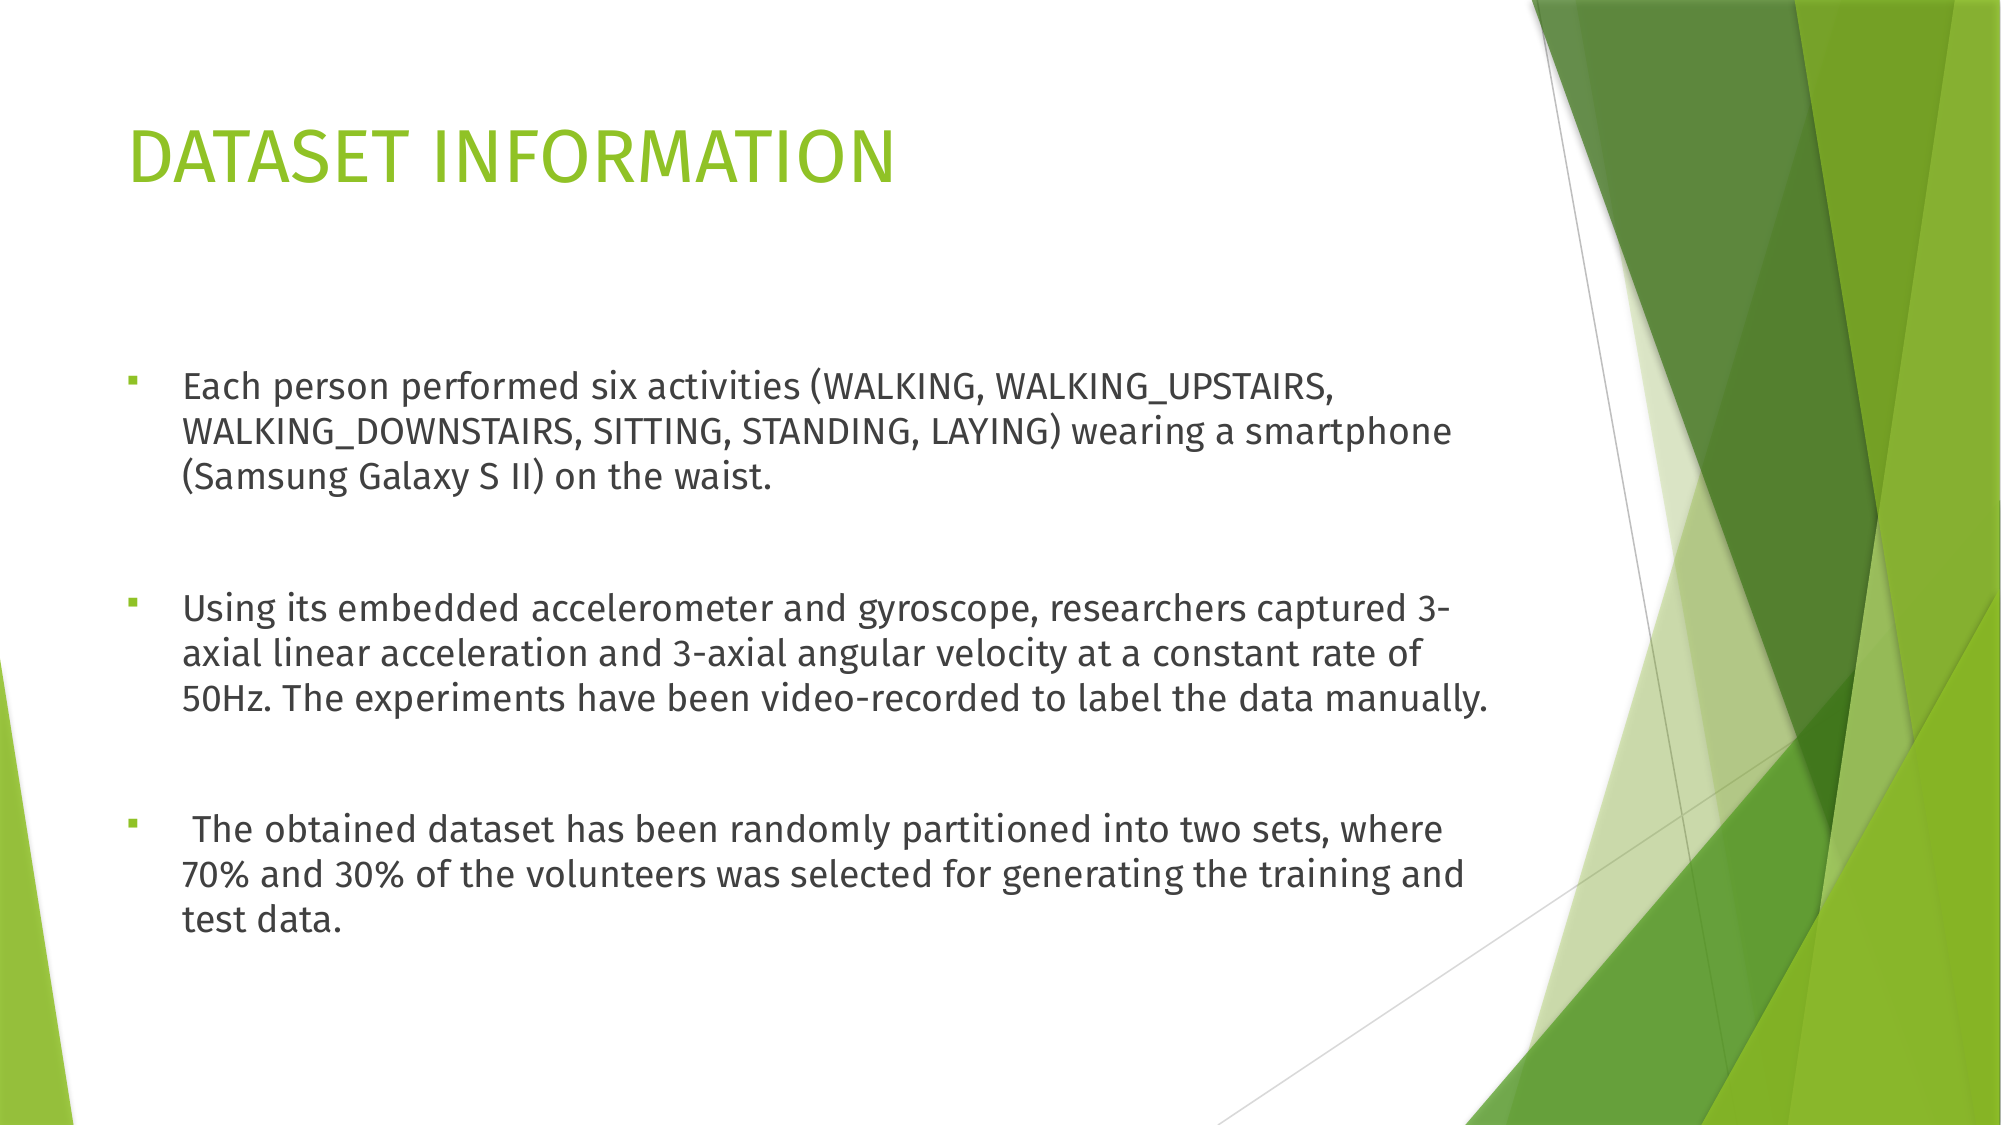

# DATASET INFORMATION
Each person performed six activities (WALKING, WALKING_UPSTAIRS, WALKING_DOWNSTAIRS, SITTING, STANDING, LAYING) wearing a smartphone (Samsung Galaxy S II) on the waist.

Using its embedded accelerometer and gyroscope, researchers captured 3-axial linear acceleration and 3-axial angular velocity at a constant rate of 50Hz. The experiments have been video-recorded to label the data manually.

 The obtained dataset has been randomly partitioned into two sets, where 70% and 30% of the volunteers was selected for generating the training and test data.